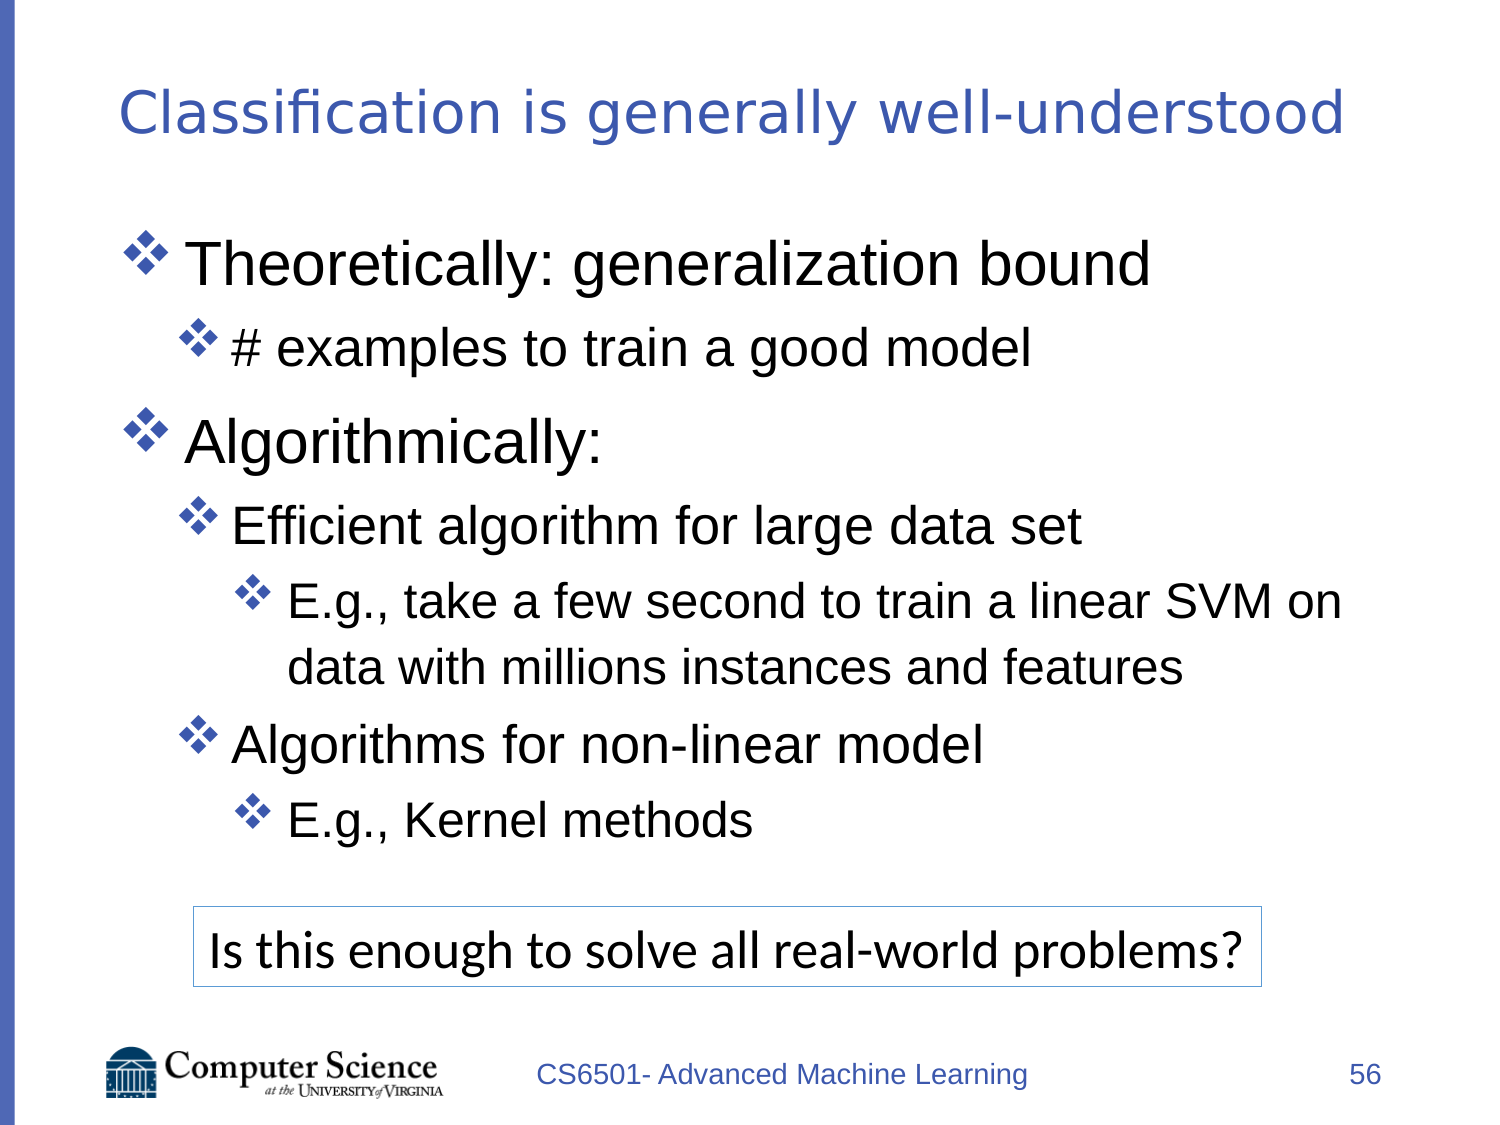

# Classification is generally well-understood
Theoretically: generalization bound
# examples to train a good model
Algorithmically:
Efficient algorithm for large data set
E.g., take a few second to train a linear SVM on data with millions instances and features
Algorithms for non-linear model
E.g., Kernel methods
Is this enough to solve all real-world problems?
CS6501- Advanced Machine Learning
56